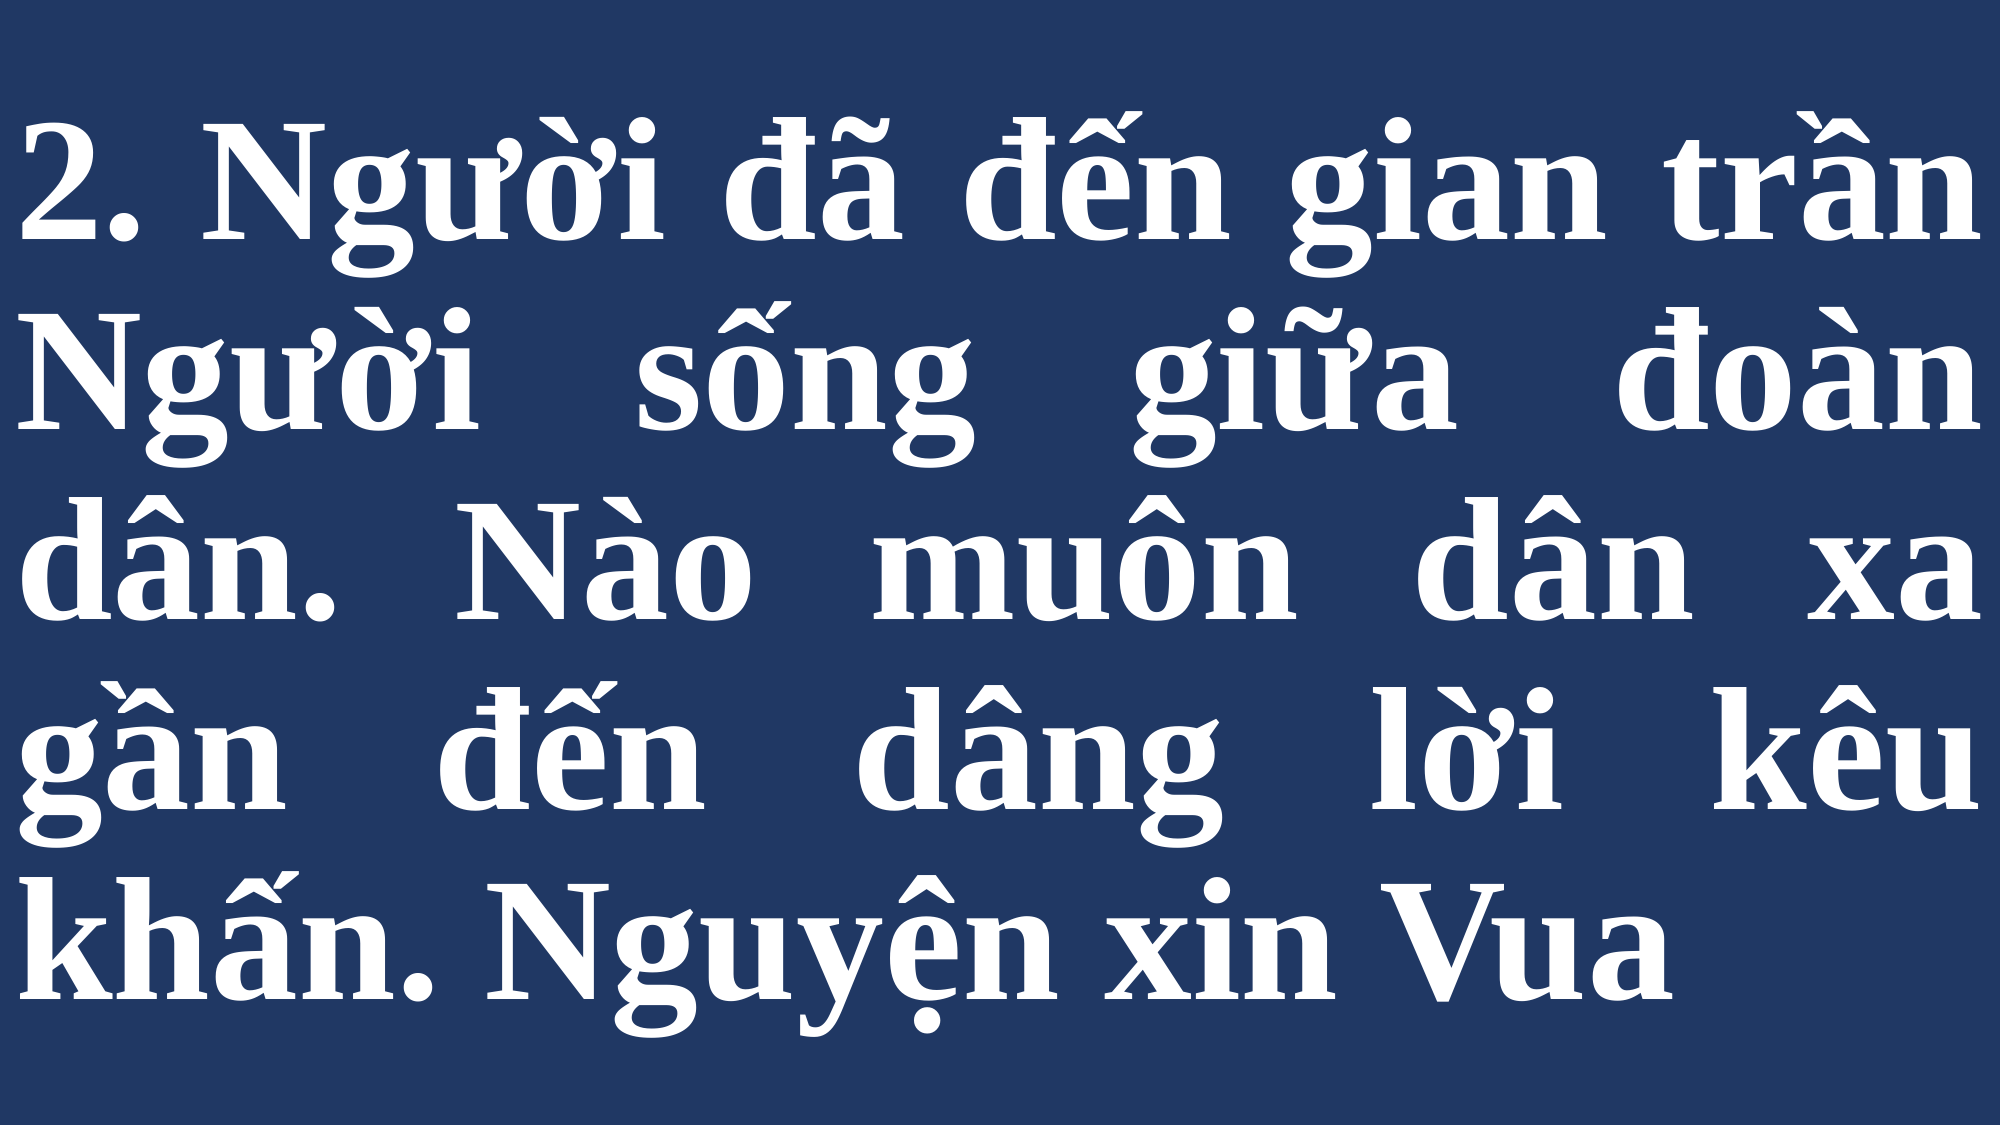

# 2. Người đã đến gian trần Người sống giữa đoàn dân. Nào muôn dân xa gần đến dâng lời kêu khấn. Nguyện xin Vua